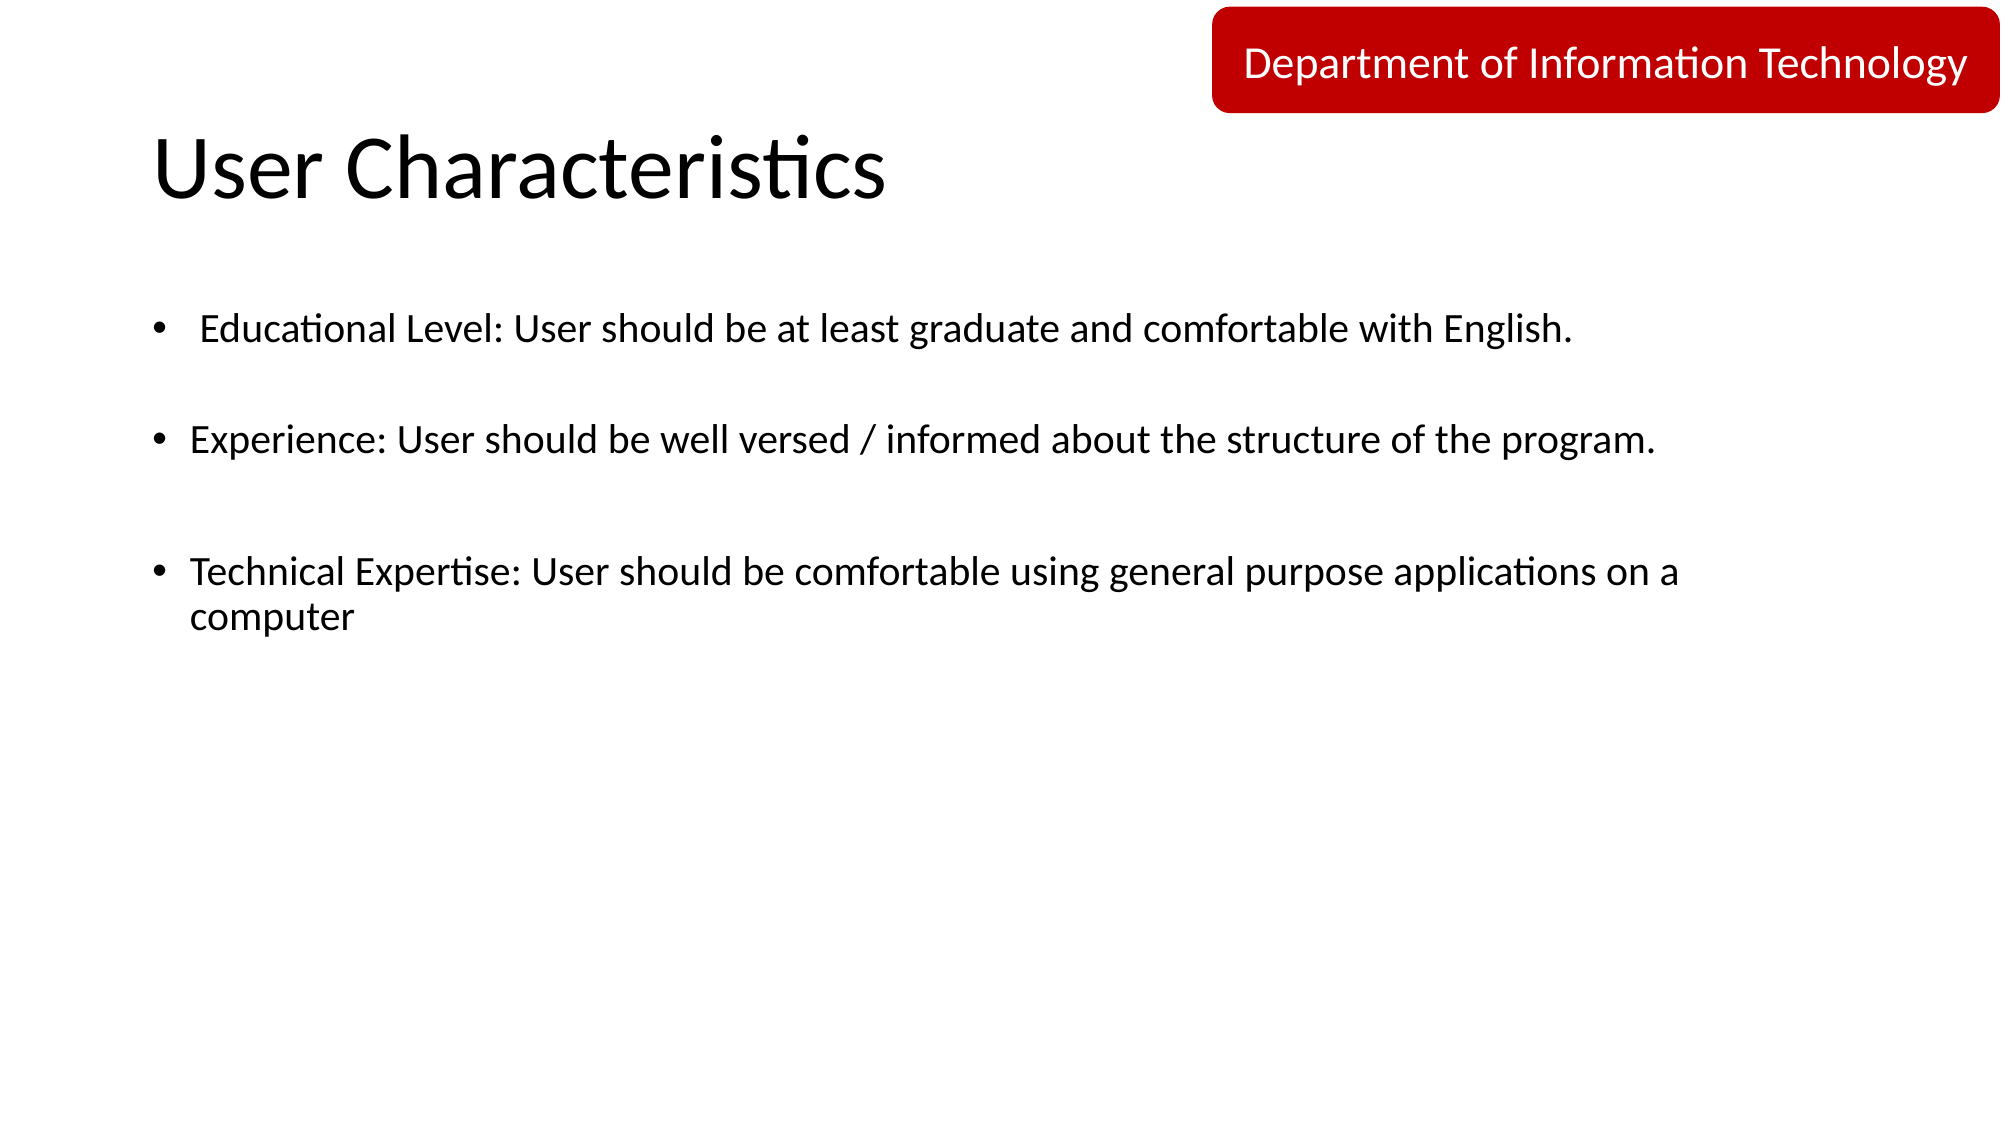

# User Characteristics
 Educational Level: User should be at least graduate and comfortable with English.

Experience: User should be well versed / informed about the structure of the program.

Technical Expertise: User should be comfortable using general purpose applications on a computer